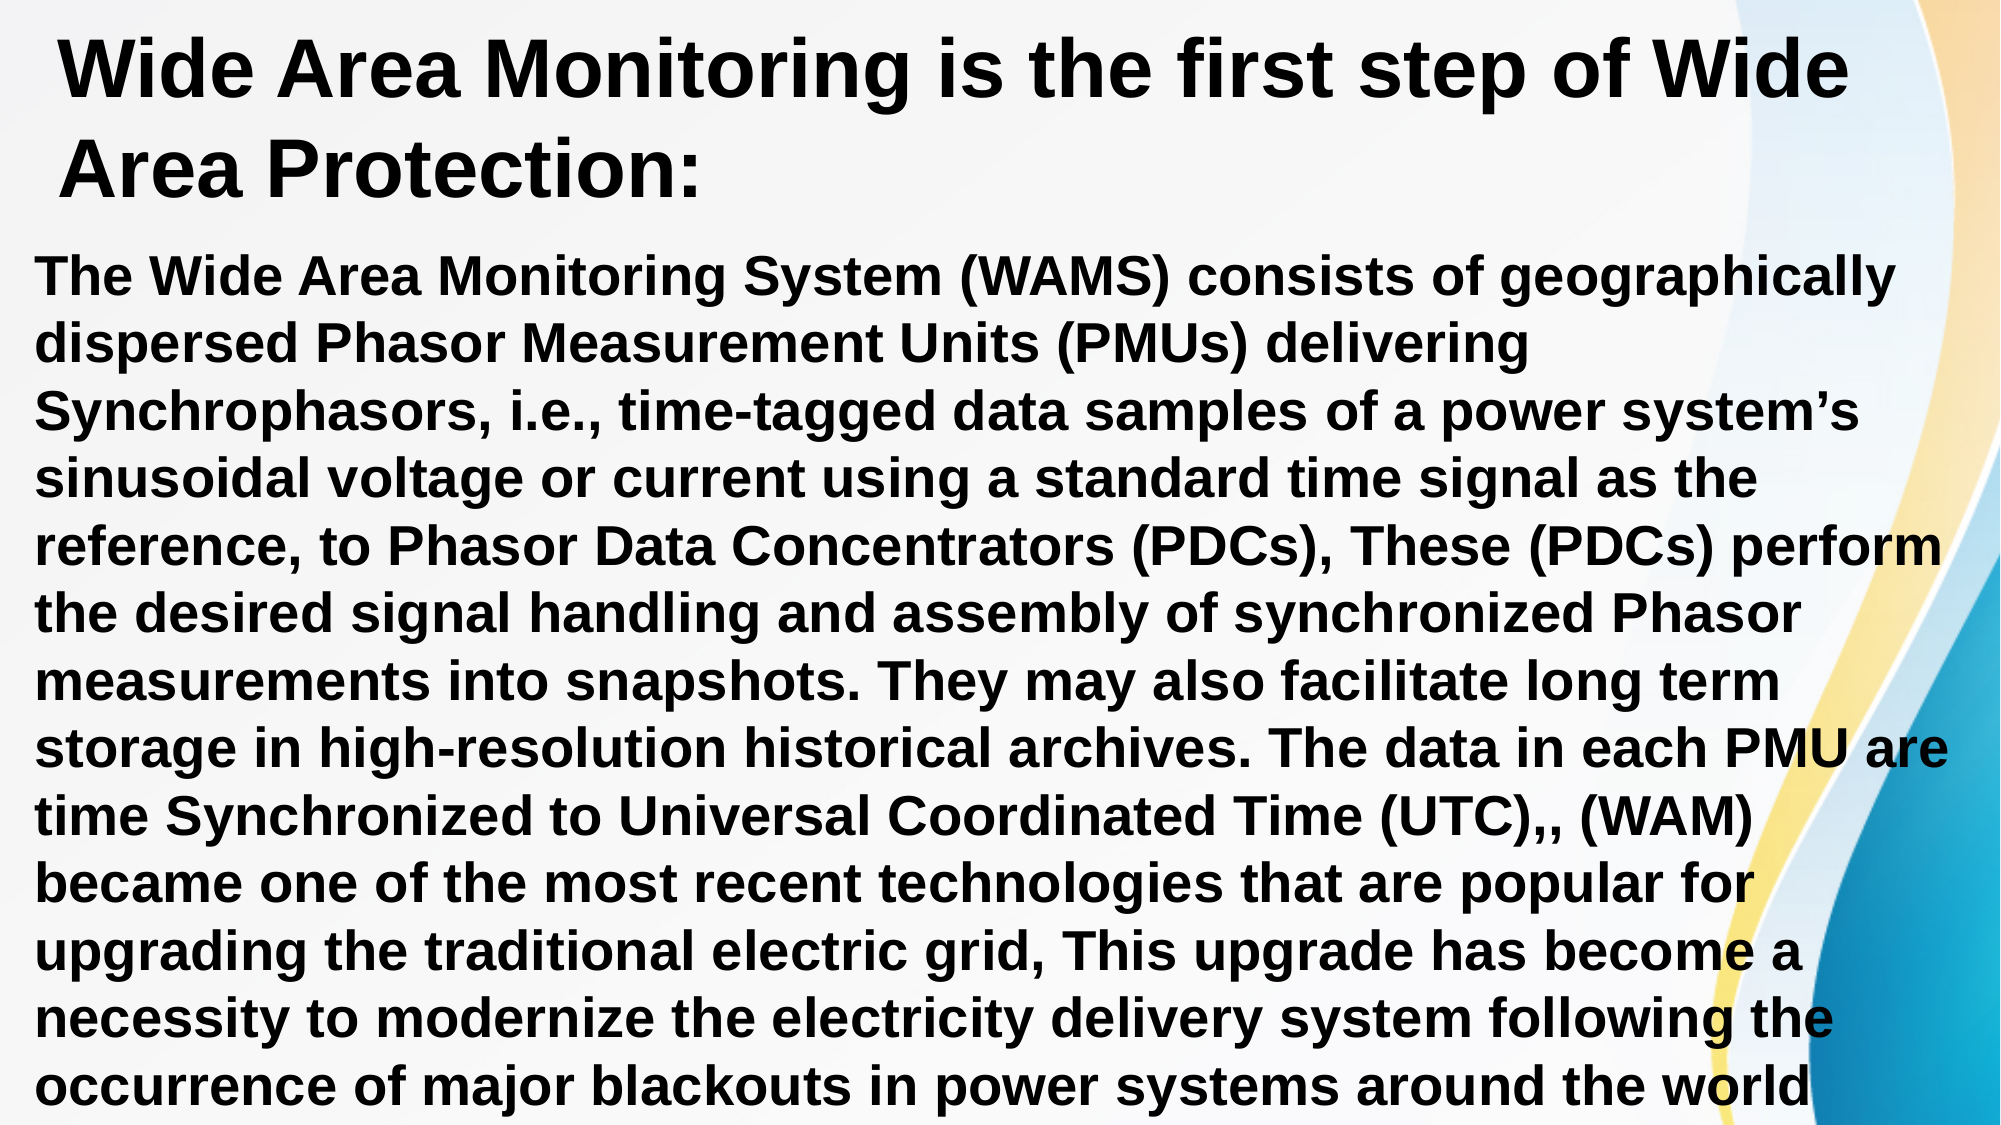

# Wide Area Monitoring is the first step of Wide Area Protection:
The Wide Area Monitoring System (WAMS) consists of geographically dispersed Phasor Measurement Units (PMUs) delivering Synchrophasors, i.e., time-tagged data samples of a power system’s sinusoidal voltage or current using a standard time signal as the reference, to Phasor Data Concentrators (PDCs), These (PDCs) perform the desired signal handling and assembly of synchronized Phasor measurements into snapshots. They may also facilitate long term storage in high-resolution historical archives. The data in each PMU are time Synchronized to Universal Coordinated Time (UTC),, (WAM) became one of the most recent technologies that are popular for upgrading the traditional electric grid, This upgrade has become a necessity to modernize the electricity delivery system following the occurrence of major blackouts in power systems around the world